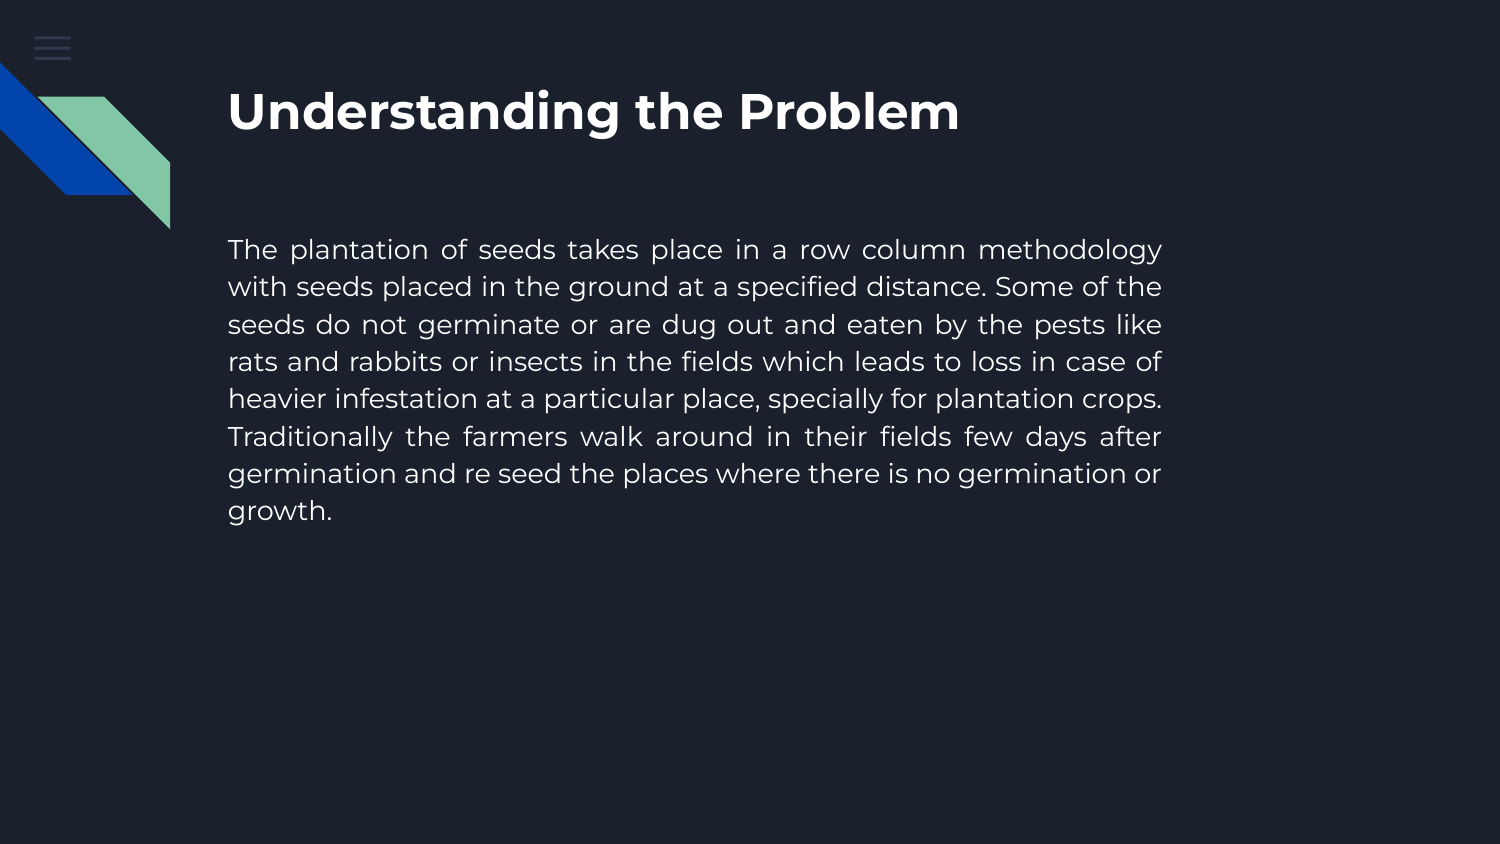

# Understanding the Problem
The plantation of seeds takes place in a row column methodology with seeds placed in the ground at a specified distance. Some of the seeds do not germinate or are dug out and eaten by the pests like rats and rabbits or insects in the fields which leads to loss in case of heavier infestation at a particular place, specially for plantation crops. Traditionally the farmers walk around in their fields few days after germination and re seed the places where there is no germination or growth.